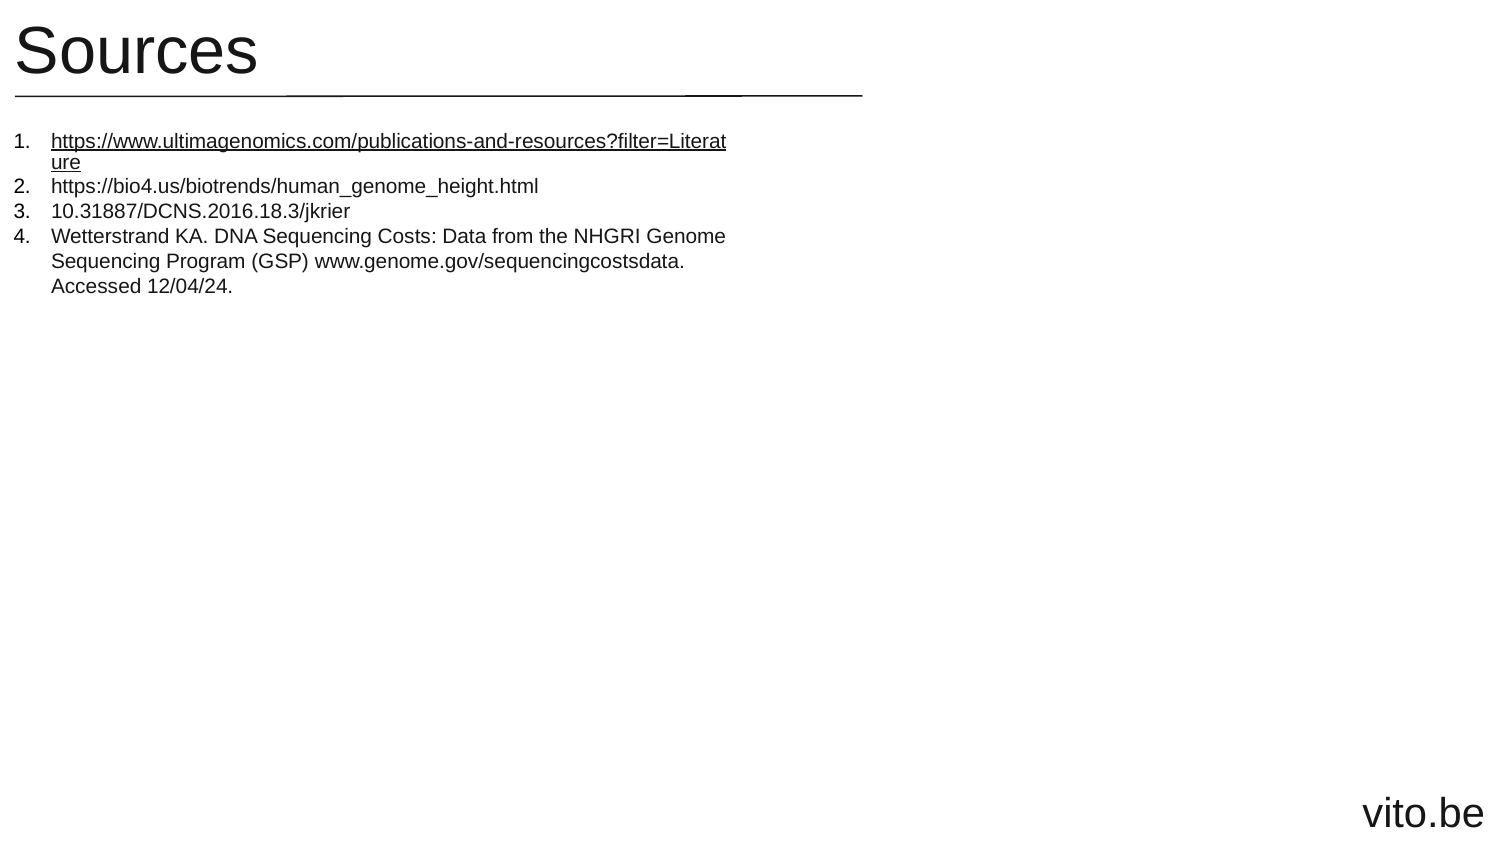

Sources
https://www.ultimagenomics.com/publications-and-resources?filter=Literature
https://bio4.us/biotrends/human_genome_height.html
10.31887/DCNS.2016.18.3/jkrier
Wetterstrand KA. DNA Sequencing Costs: Data from the NHGRI Genome Sequencing Program (GSP) www.genome.gov/sequencingcostsdata. Accessed 12/04/24.

vito.be